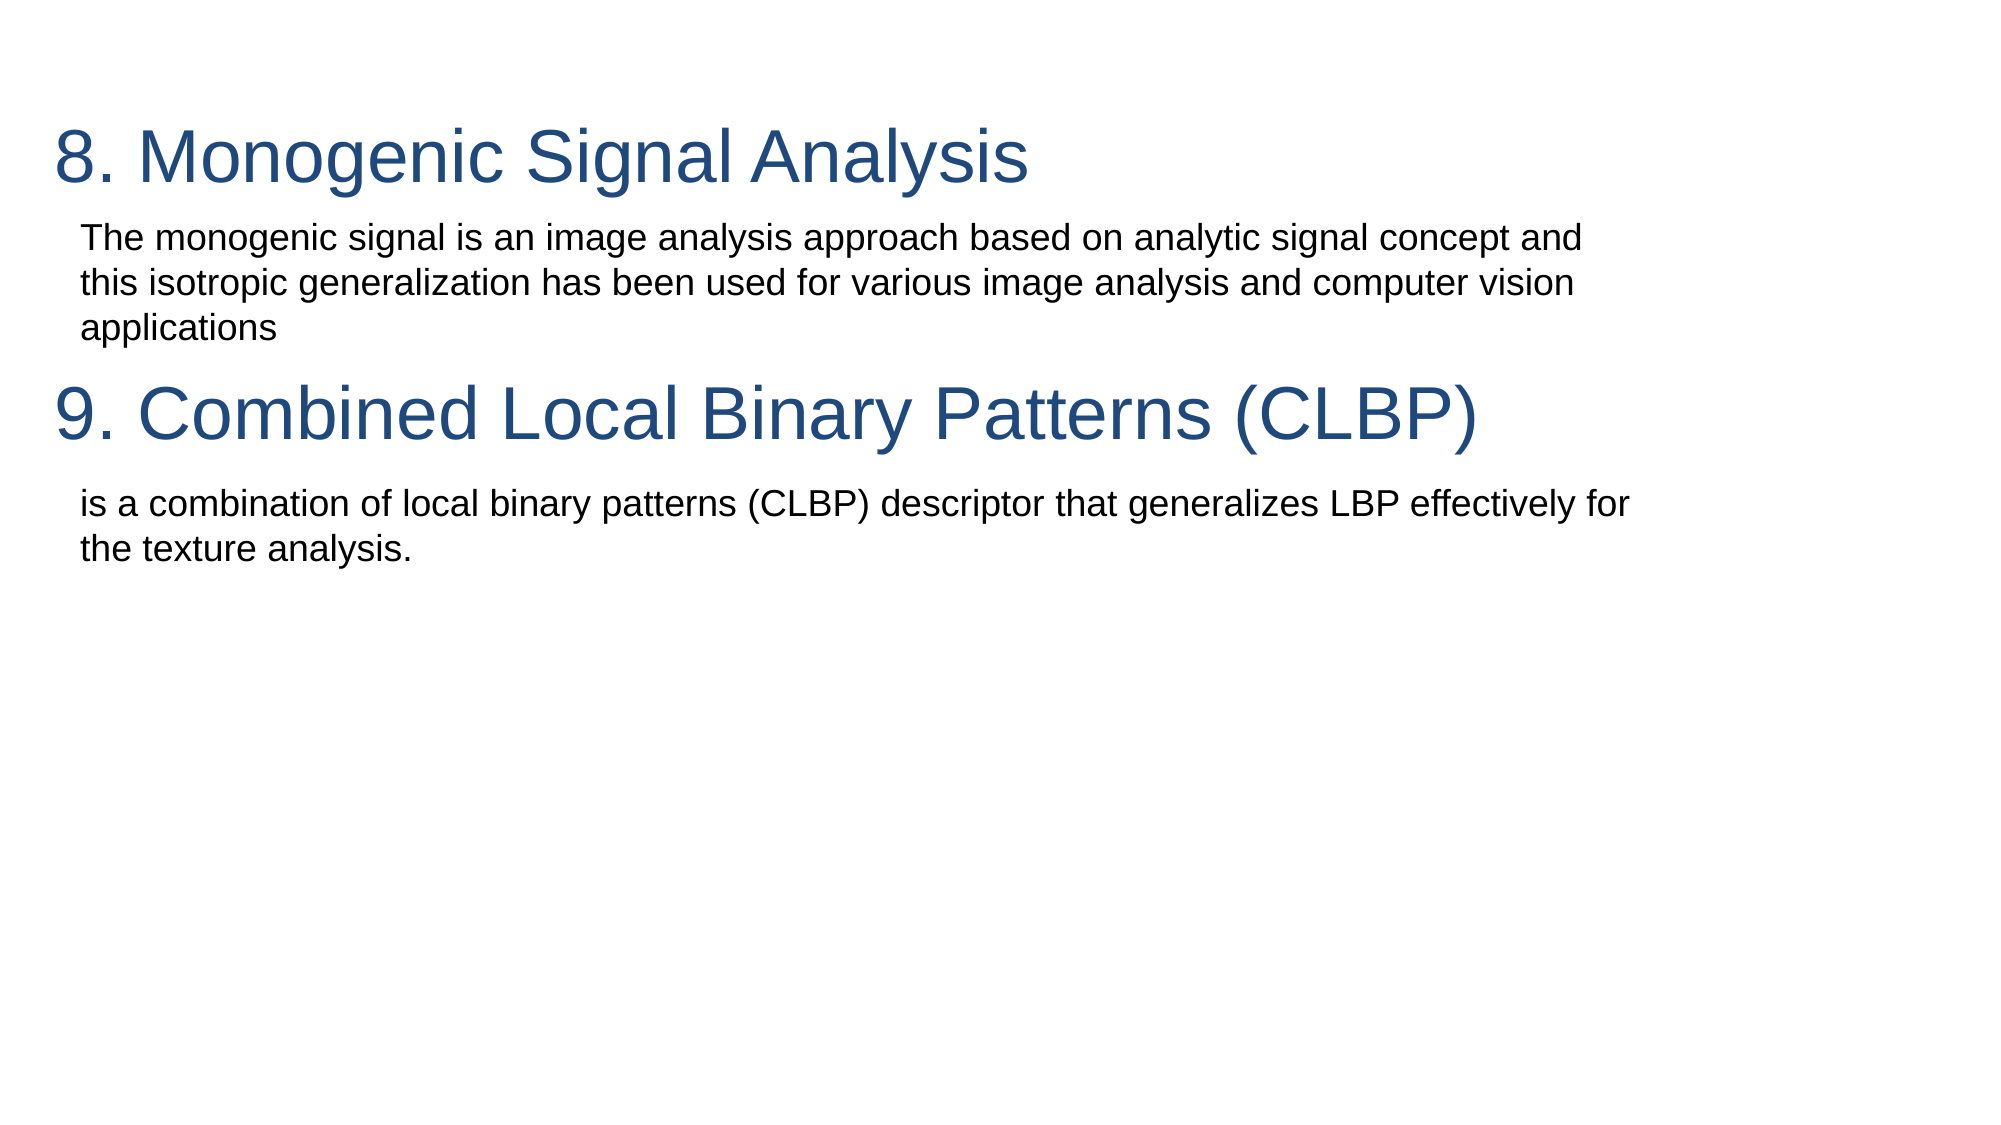

8. Monogenic Signal Analysis
The monogenic signal is an image analysis approach based on analytic signal concept and this isotropic generalization has been used for various image analysis and computer vision applications
9. Combined Local Binary Patterns (CLBP)
is a combination of local binary patterns (CLBP) descriptor that generalizes LBP effectively for the texture analysis.